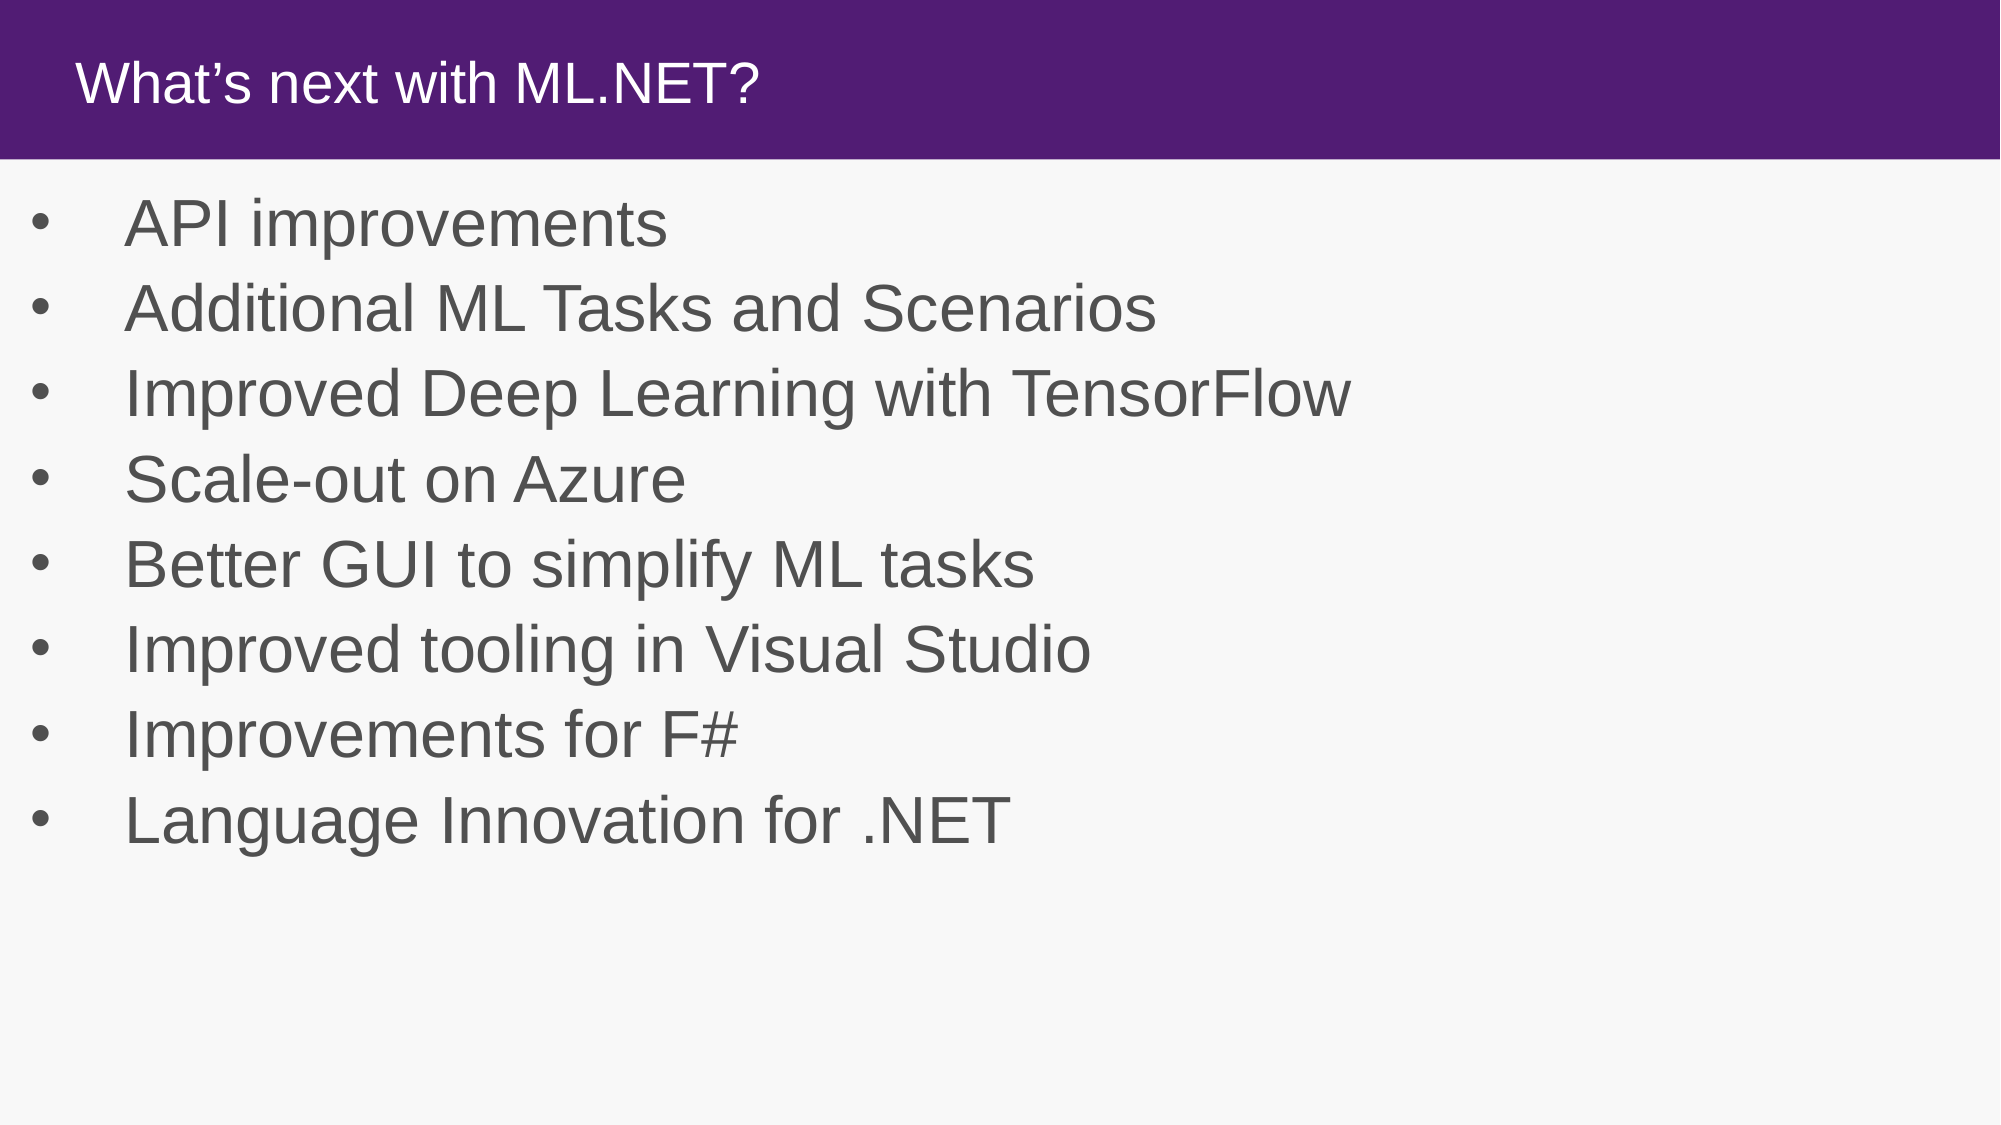

What’s next with ML.NET?
API improvements
Additional ML Tasks and Scenarios
Improved Deep Learning with TensorFlow
Scale-out on Azure
Better GUI to simplify ML tasks
Improved tooling in Visual Studio
Improvements for F#
Language Innovation for .NET